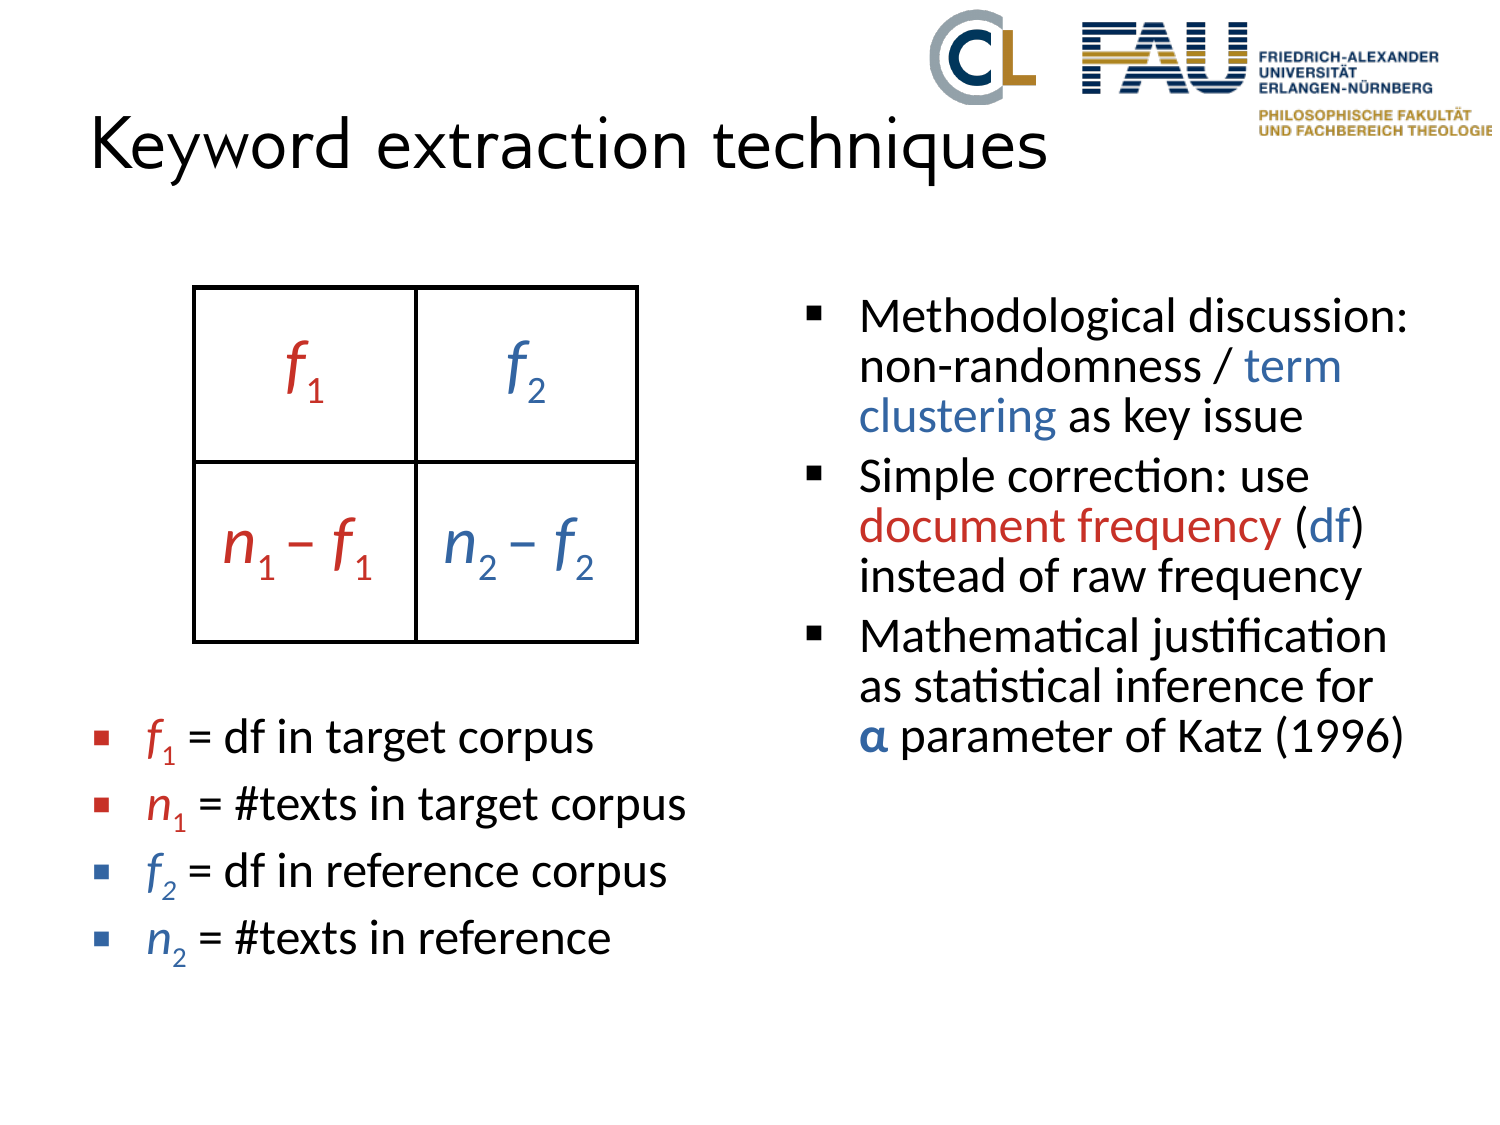

# Keyword extraction techniques
| f1 | f2 |
| --- | --- |
| n1 – f1 | n2 – f2 |
Methodological discussion: non-randomness / term clustering as key issue
Simple correction: use document frequency (df) instead of raw frequency
Mathematical justification as statistical inference for
α parameter of Katz (1996)
f1 = df in target corpus
n1 = #texts in target corpus
f2 = df in reference corpus
n2 = #texts in reference